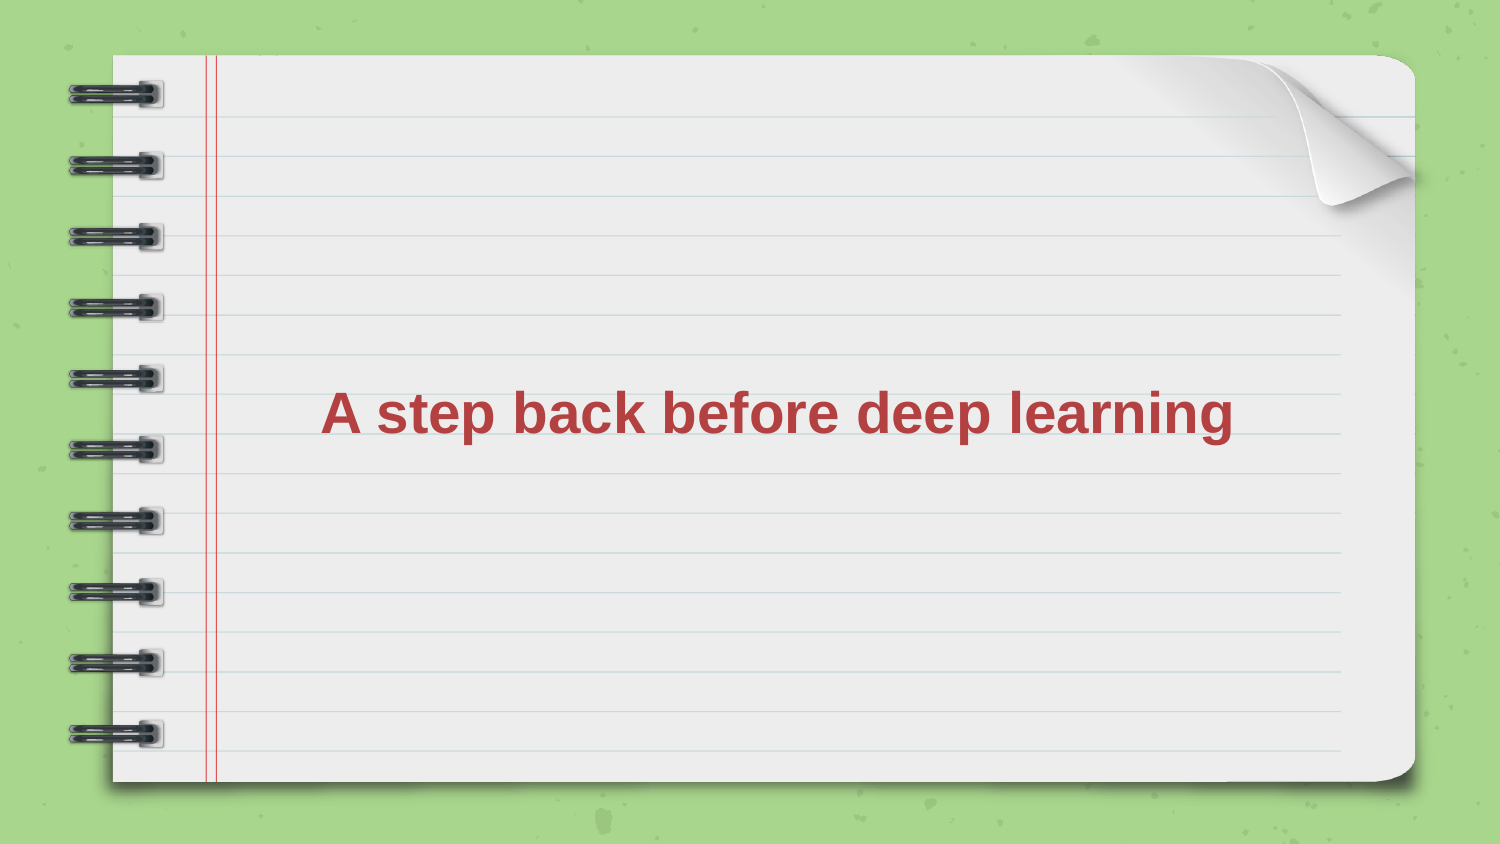

# A step back before deep learning